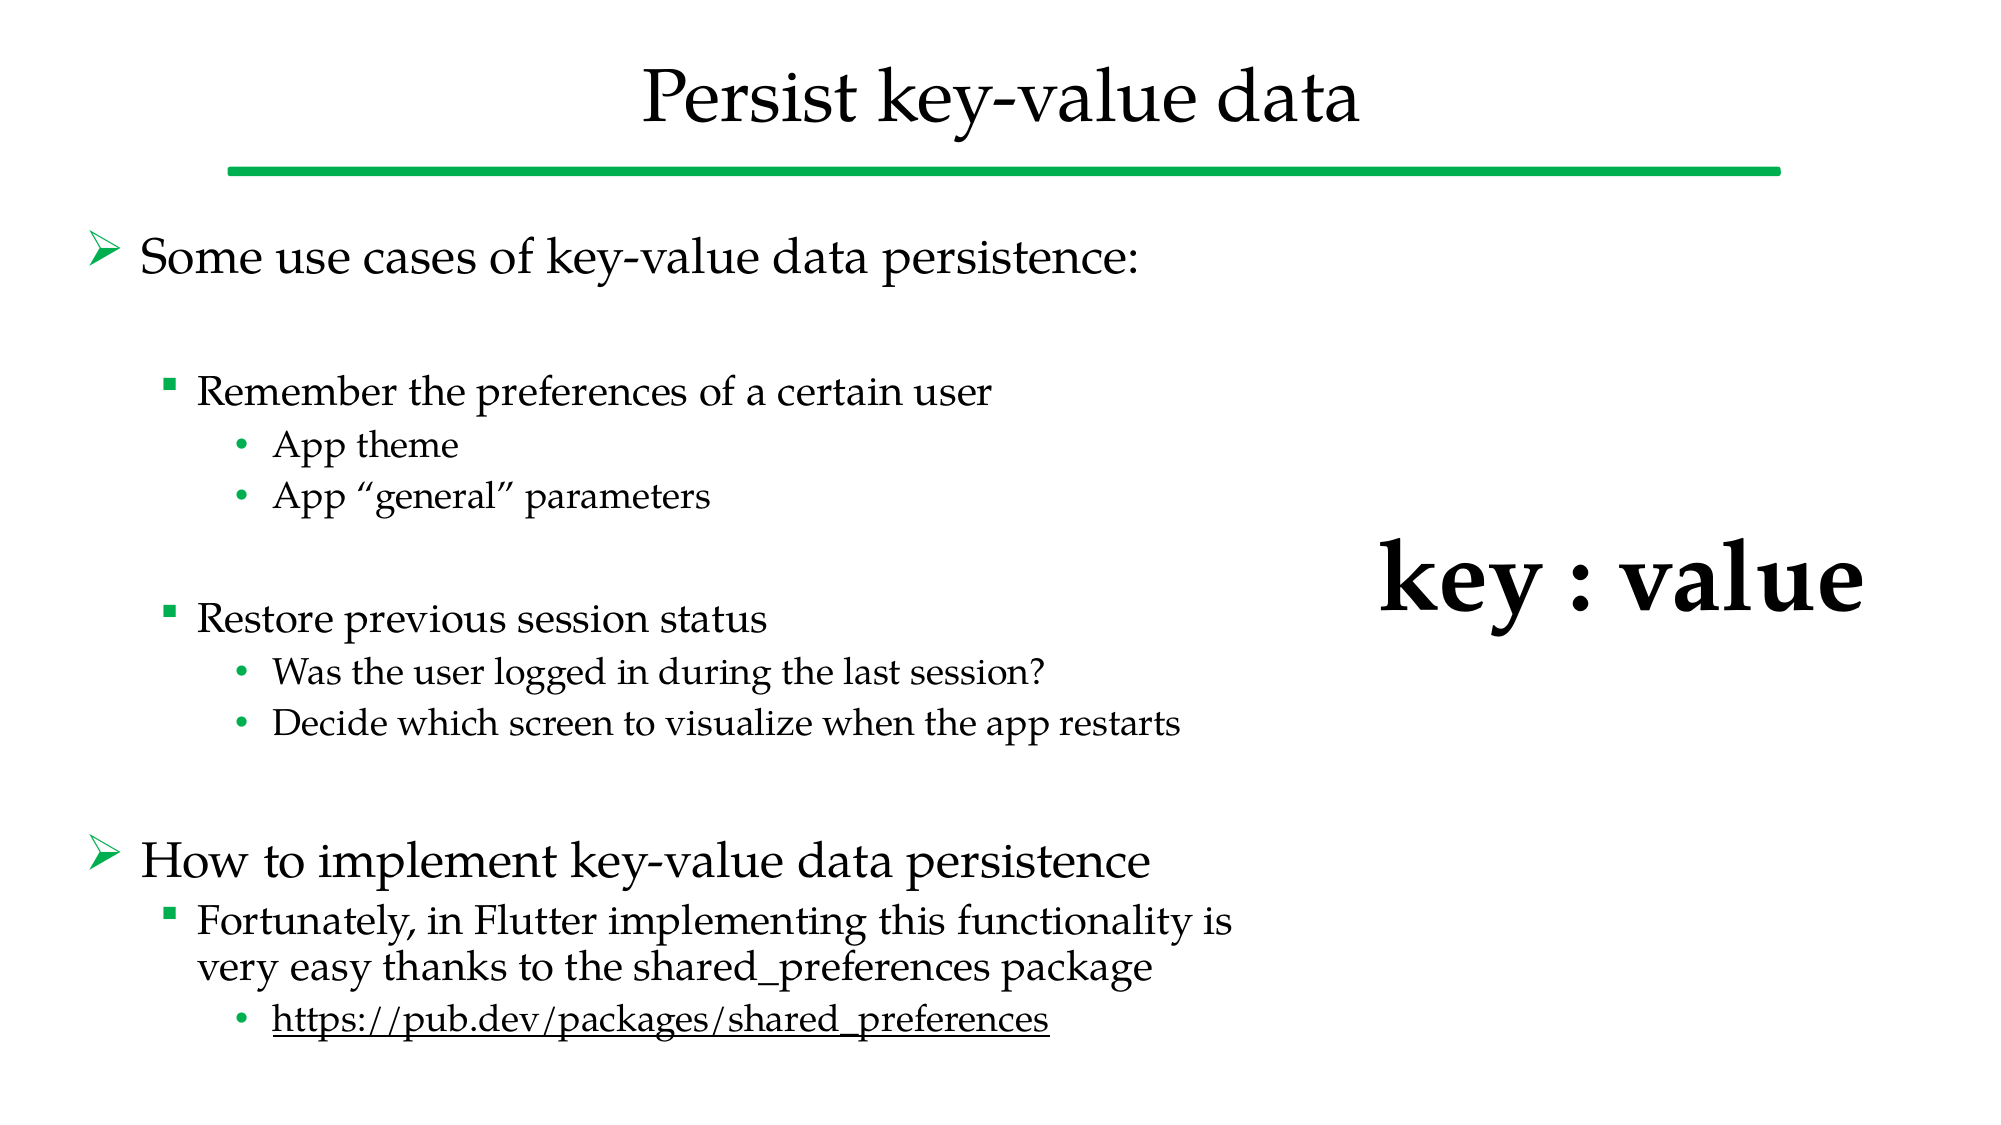

# Persist key-value data
Some use cases of key-value data persistence:

Remember the preferences of a certain user
App theme
App “general” parameters

Restore previous session status
Was the user logged in during the last session?
Decide which screen to visualize when the app restarts

How to implement key-value data persistence
Fortunately, in Flutter implementing this functionality is very easy thanks to the shared_preferences package
https://pub.dev/packages/shared_preferences

key : value